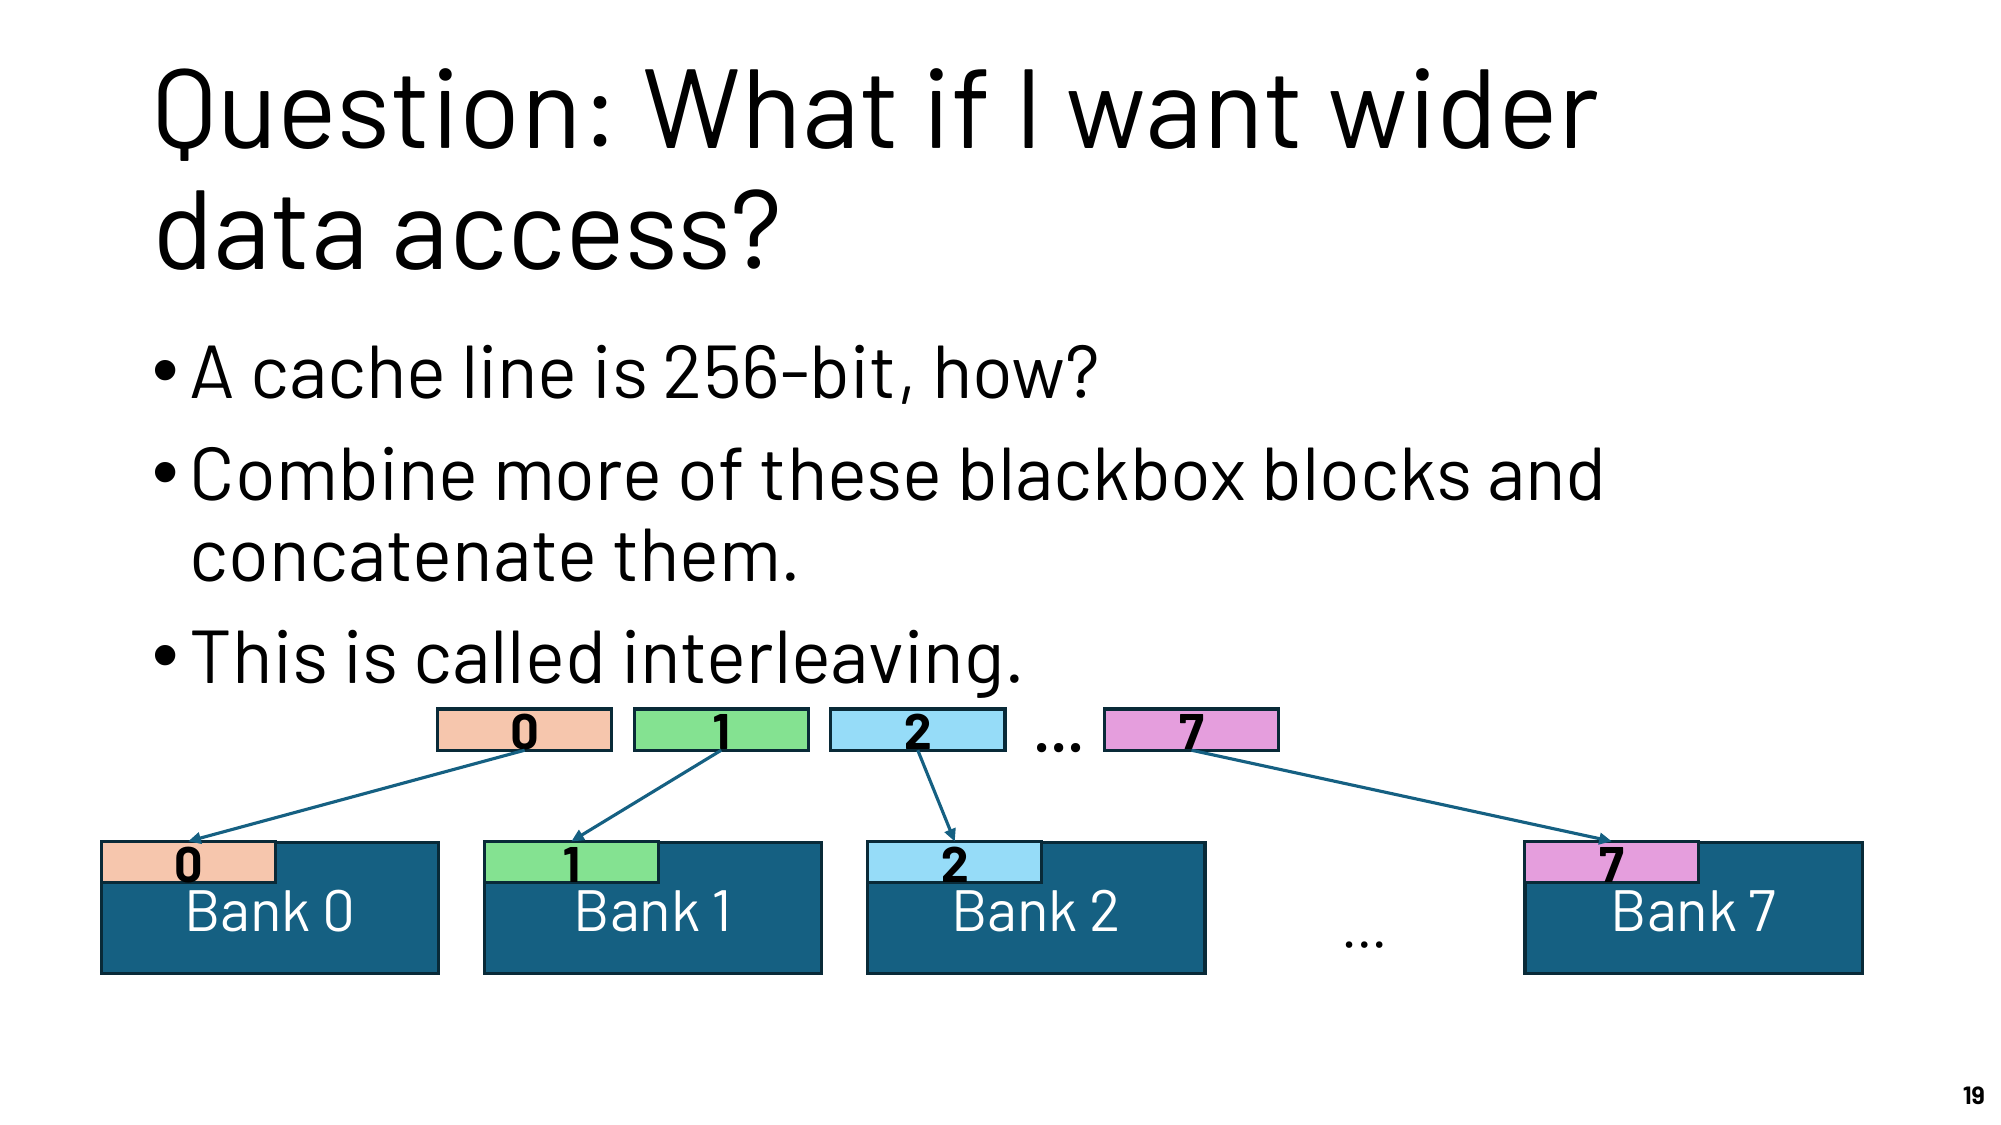

# Question: What if I want wider data access?
A cache line is 256-bit, how?
Combine more of these blackbox blocks and concatenate them.
This is called interleaving.
…
0
1
2
7
0
1
2
7
Bank 0
Bank 1
Bank 2
Bank 7
…
19